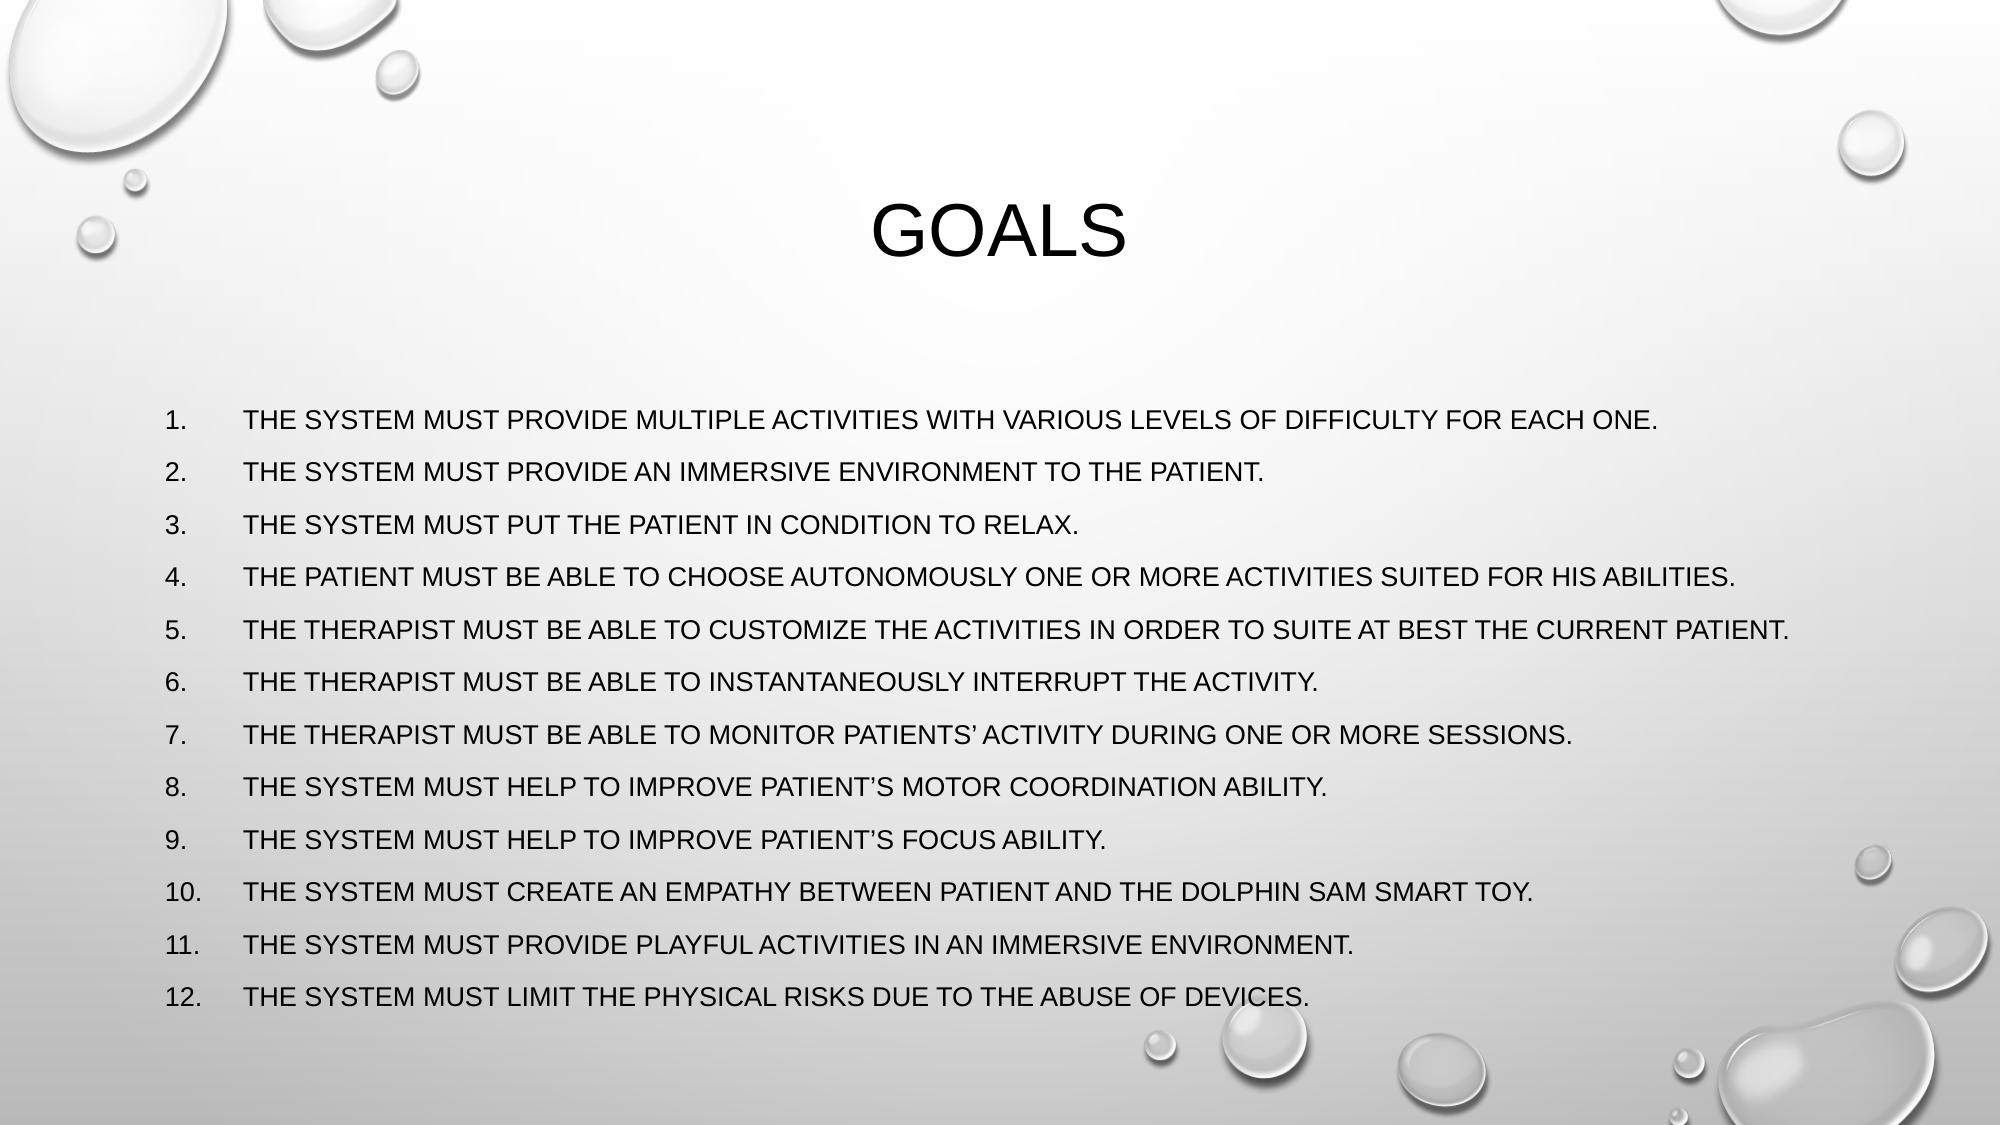

# Goals
The system must provide multiple activities with various levels of difficulty for each one.
The system must provide an immersive environment to the patient.
The system must put the patient in condition to relax.
The patient must be able to choose autonomously one or more activities suited for his abilities.
The therapist must be able to customize the activities in order to suite at best the current patient.
The therapist must be able to instantaneously interrupt the activity.
The therapist must be able to monitor patients’ activity during one or more sessions.
The system must help to improve patient’s motor coordination ability.
The system must help to improve patient’s focus ability.
The system must create an empathy between patient and the Dolphin SAM smart toy.
The system must provide playful activities in an immersive environment.
The system must limit the physical risks due to the abuse of devices.